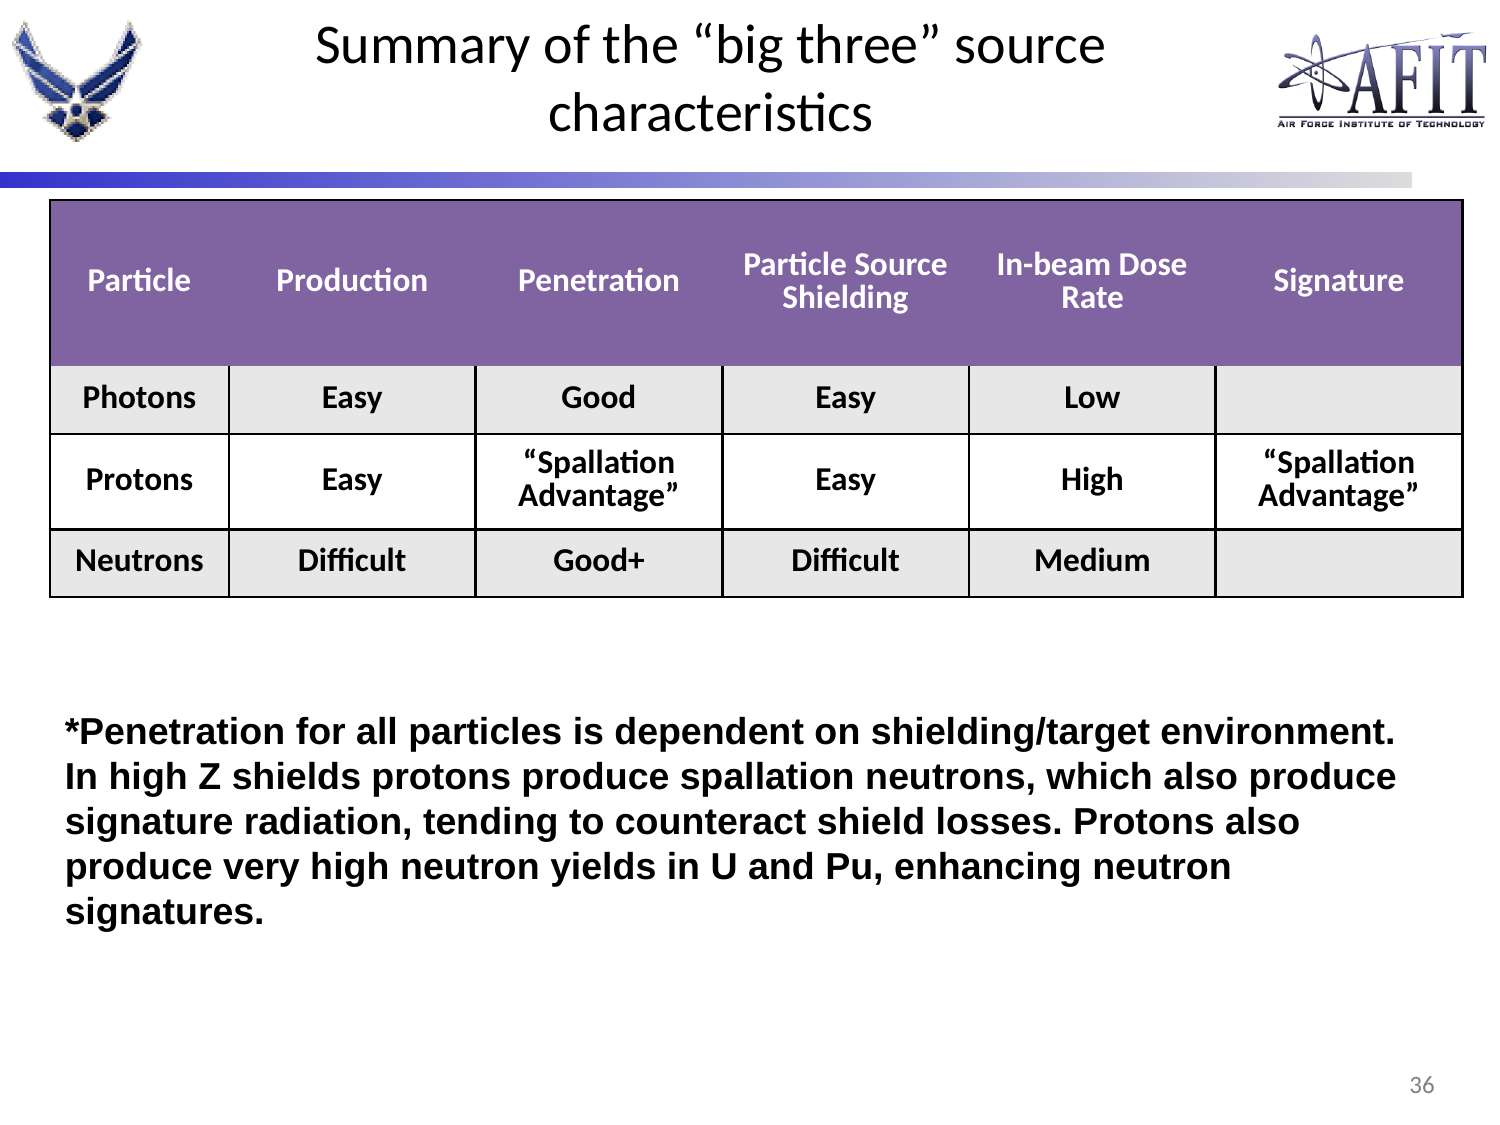

# Summary of the “big three” source characteristics
| Particle | Production | Penetration | Particle Source Shielding | In-beam Dose Rate | Signature |
| --- | --- | --- | --- | --- | --- |
| Photons | Easy | Good | Easy | Low |  |
| Protons | Easy | “Spallation Advantage” | Easy | High | “Spallation Advantage” |
| Neutrons | Difficult | Good+ | Difficult | Medium |  |
*Penetration for all particles is dependent on shielding/target environment. In high Z shields protons produce spallation neutrons, which also produce signature radiation, tending to counteract shield losses. Protons also produce very high neutron yields in U and Pu, enhancing neutron signatures.

36